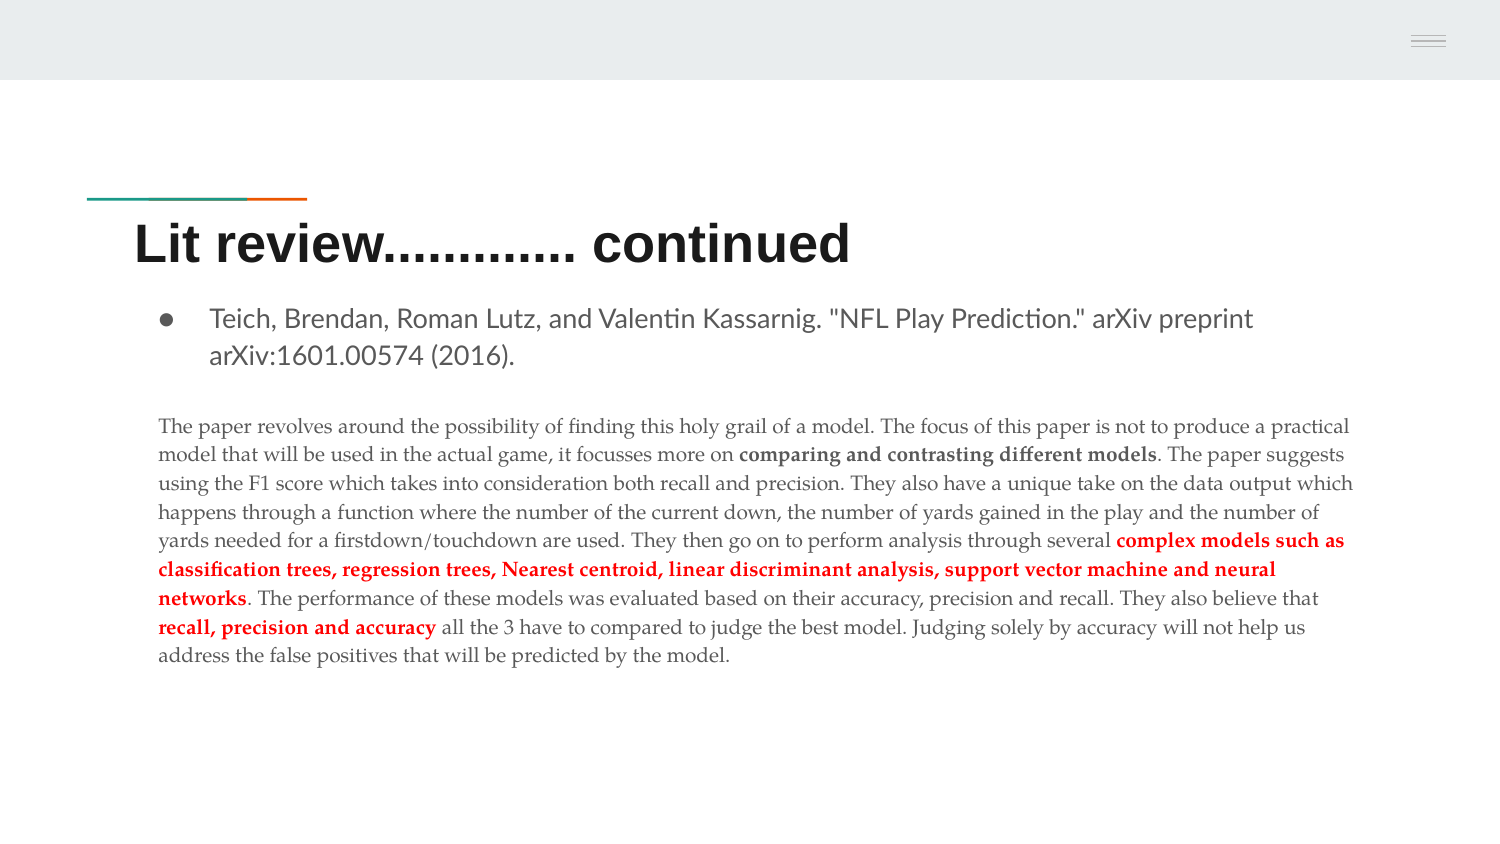

# Lit review............. continued
Teich, Brendan, Roman Lutz, and Valentin Kassarnig. "NFL Play Prediction." arXiv preprint arXiv:1601.00574 (2016).

The paper revolves around the possibility of finding this holy grail of a model. The focus of this paper is not to produce a practical model that will be used in the actual game, it focusses more on comparing and contrasting different models. The paper suggests using the F1 score which takes into consideration both recall and precision. They also have a unique take on the data output which happens through a function where the number of the current down, the number of yards gained in the play and the number of yards needed for a firstdown/touchdown are used. They then go on to perform analysis through several complex models such as classification trees, regression trees, Nearest centroid, linear discriminant analysis, support vector machine and neural networks. The performance of these models was evaluated based on their accuracy, precision and recall. They also believe that recall, precision and accuracy all the 3 have to compared to judge the best model. Judging solely by accuracy will not help us address the false positives that will be predicted by the model.